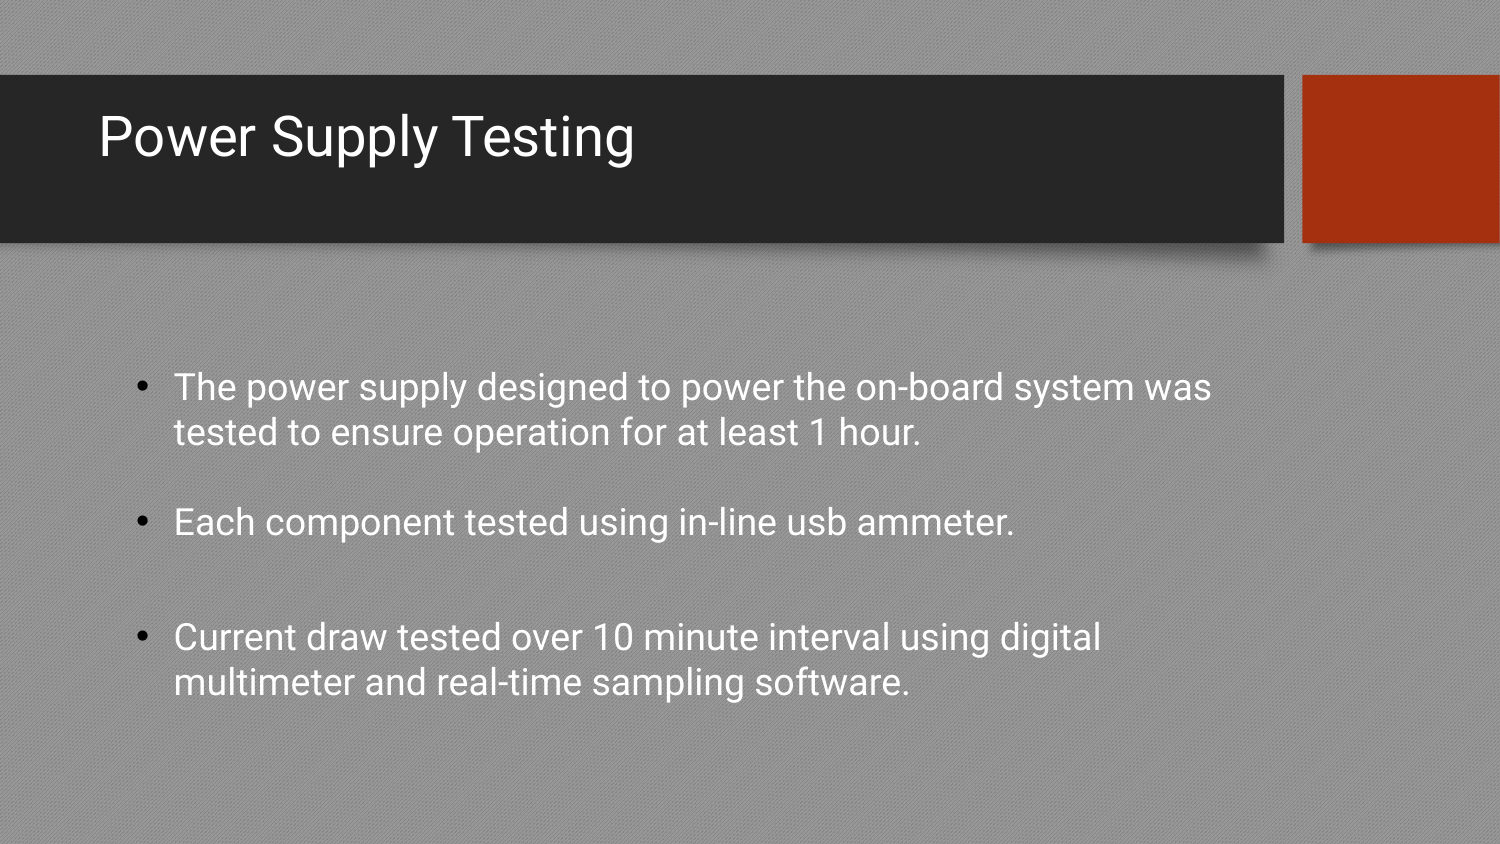

# Power Supply Testing
The power supply designed to power the on-board system was tested to ensure operation for at least 1 hour.
Each component tested using in-line usb ammeter.
Current draw tested over 10 minute interval using digital multimeter and real-time sampling software.